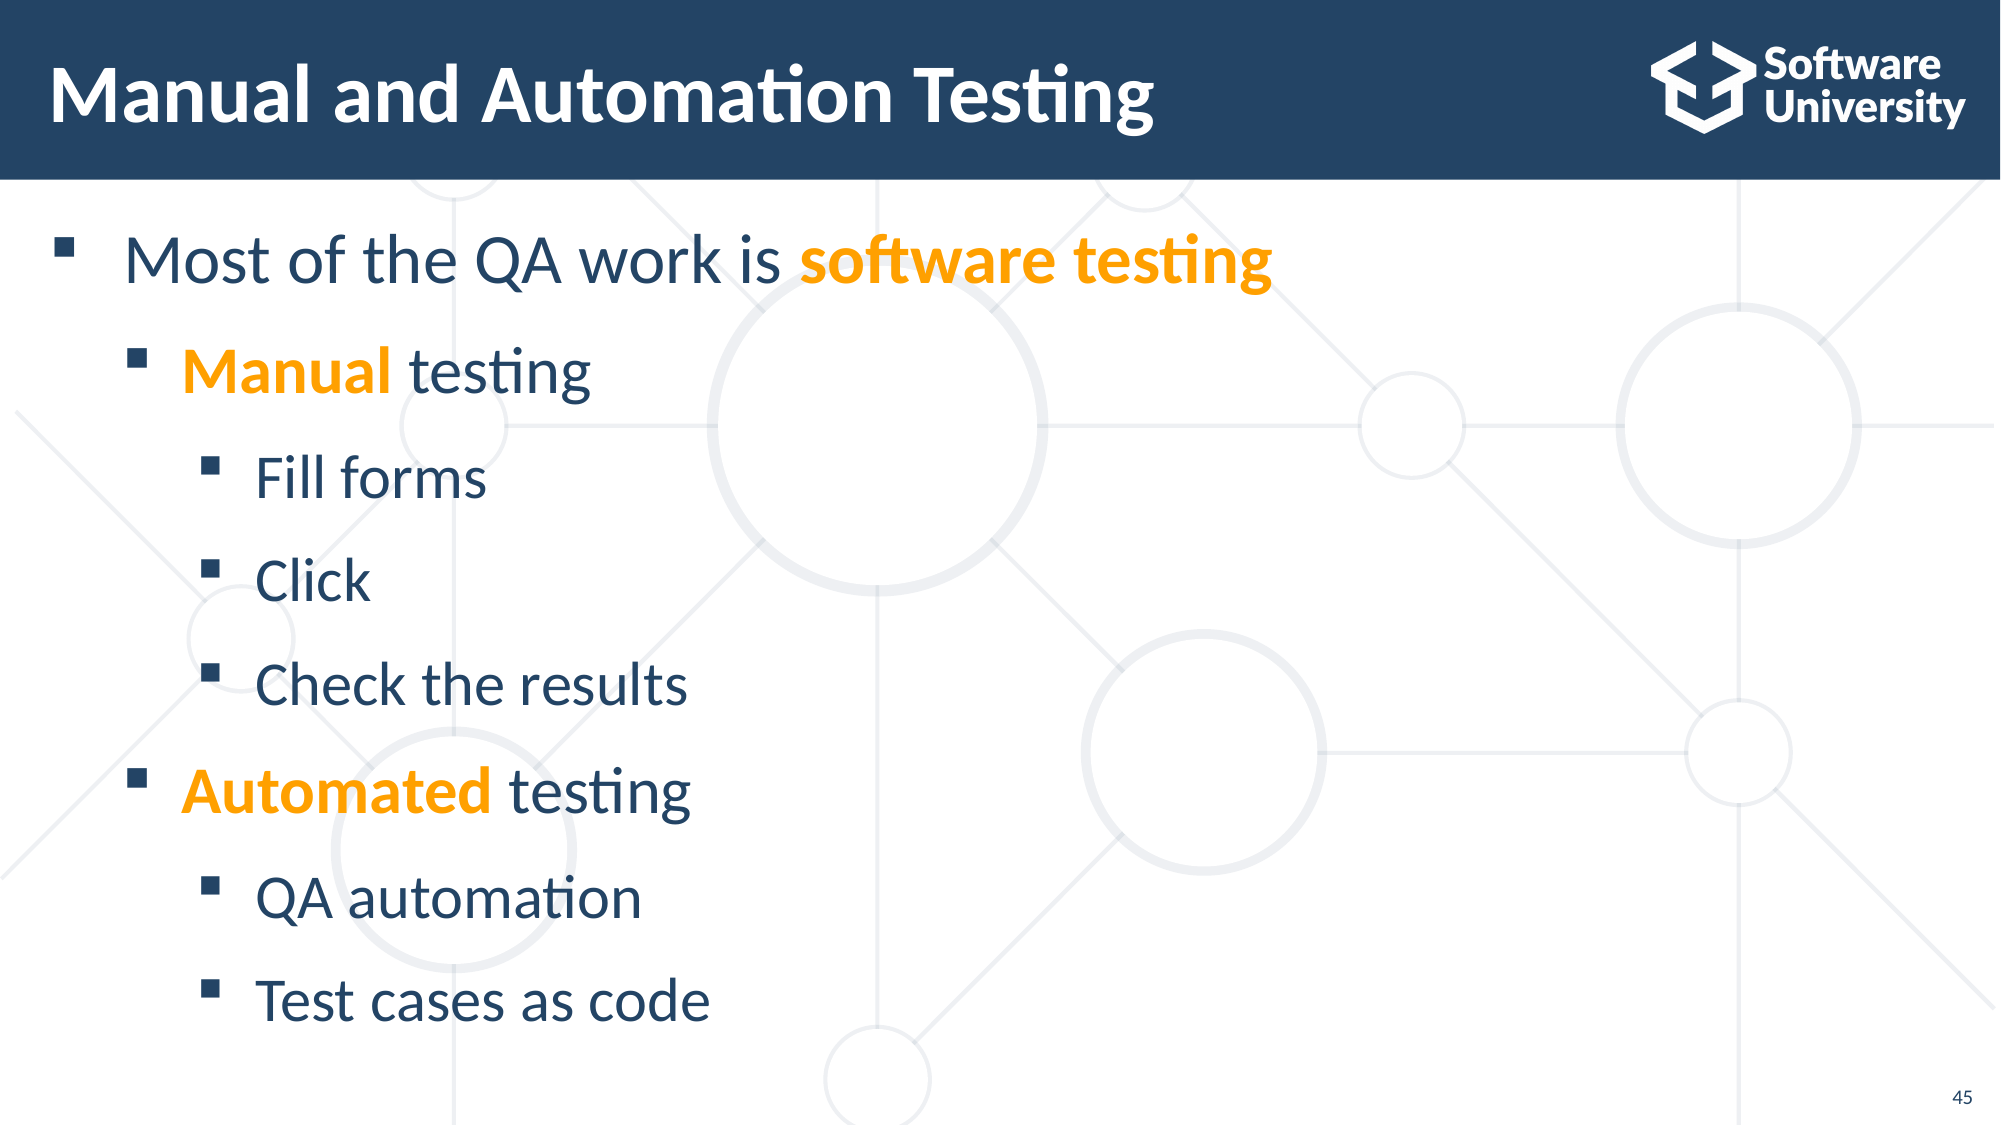

# Manual and Automation Testing
 Most of the QA work is software testing
Manual testing
Fill forms
Click
Check the results
Automated testing
QA automation
Test cases as code
45